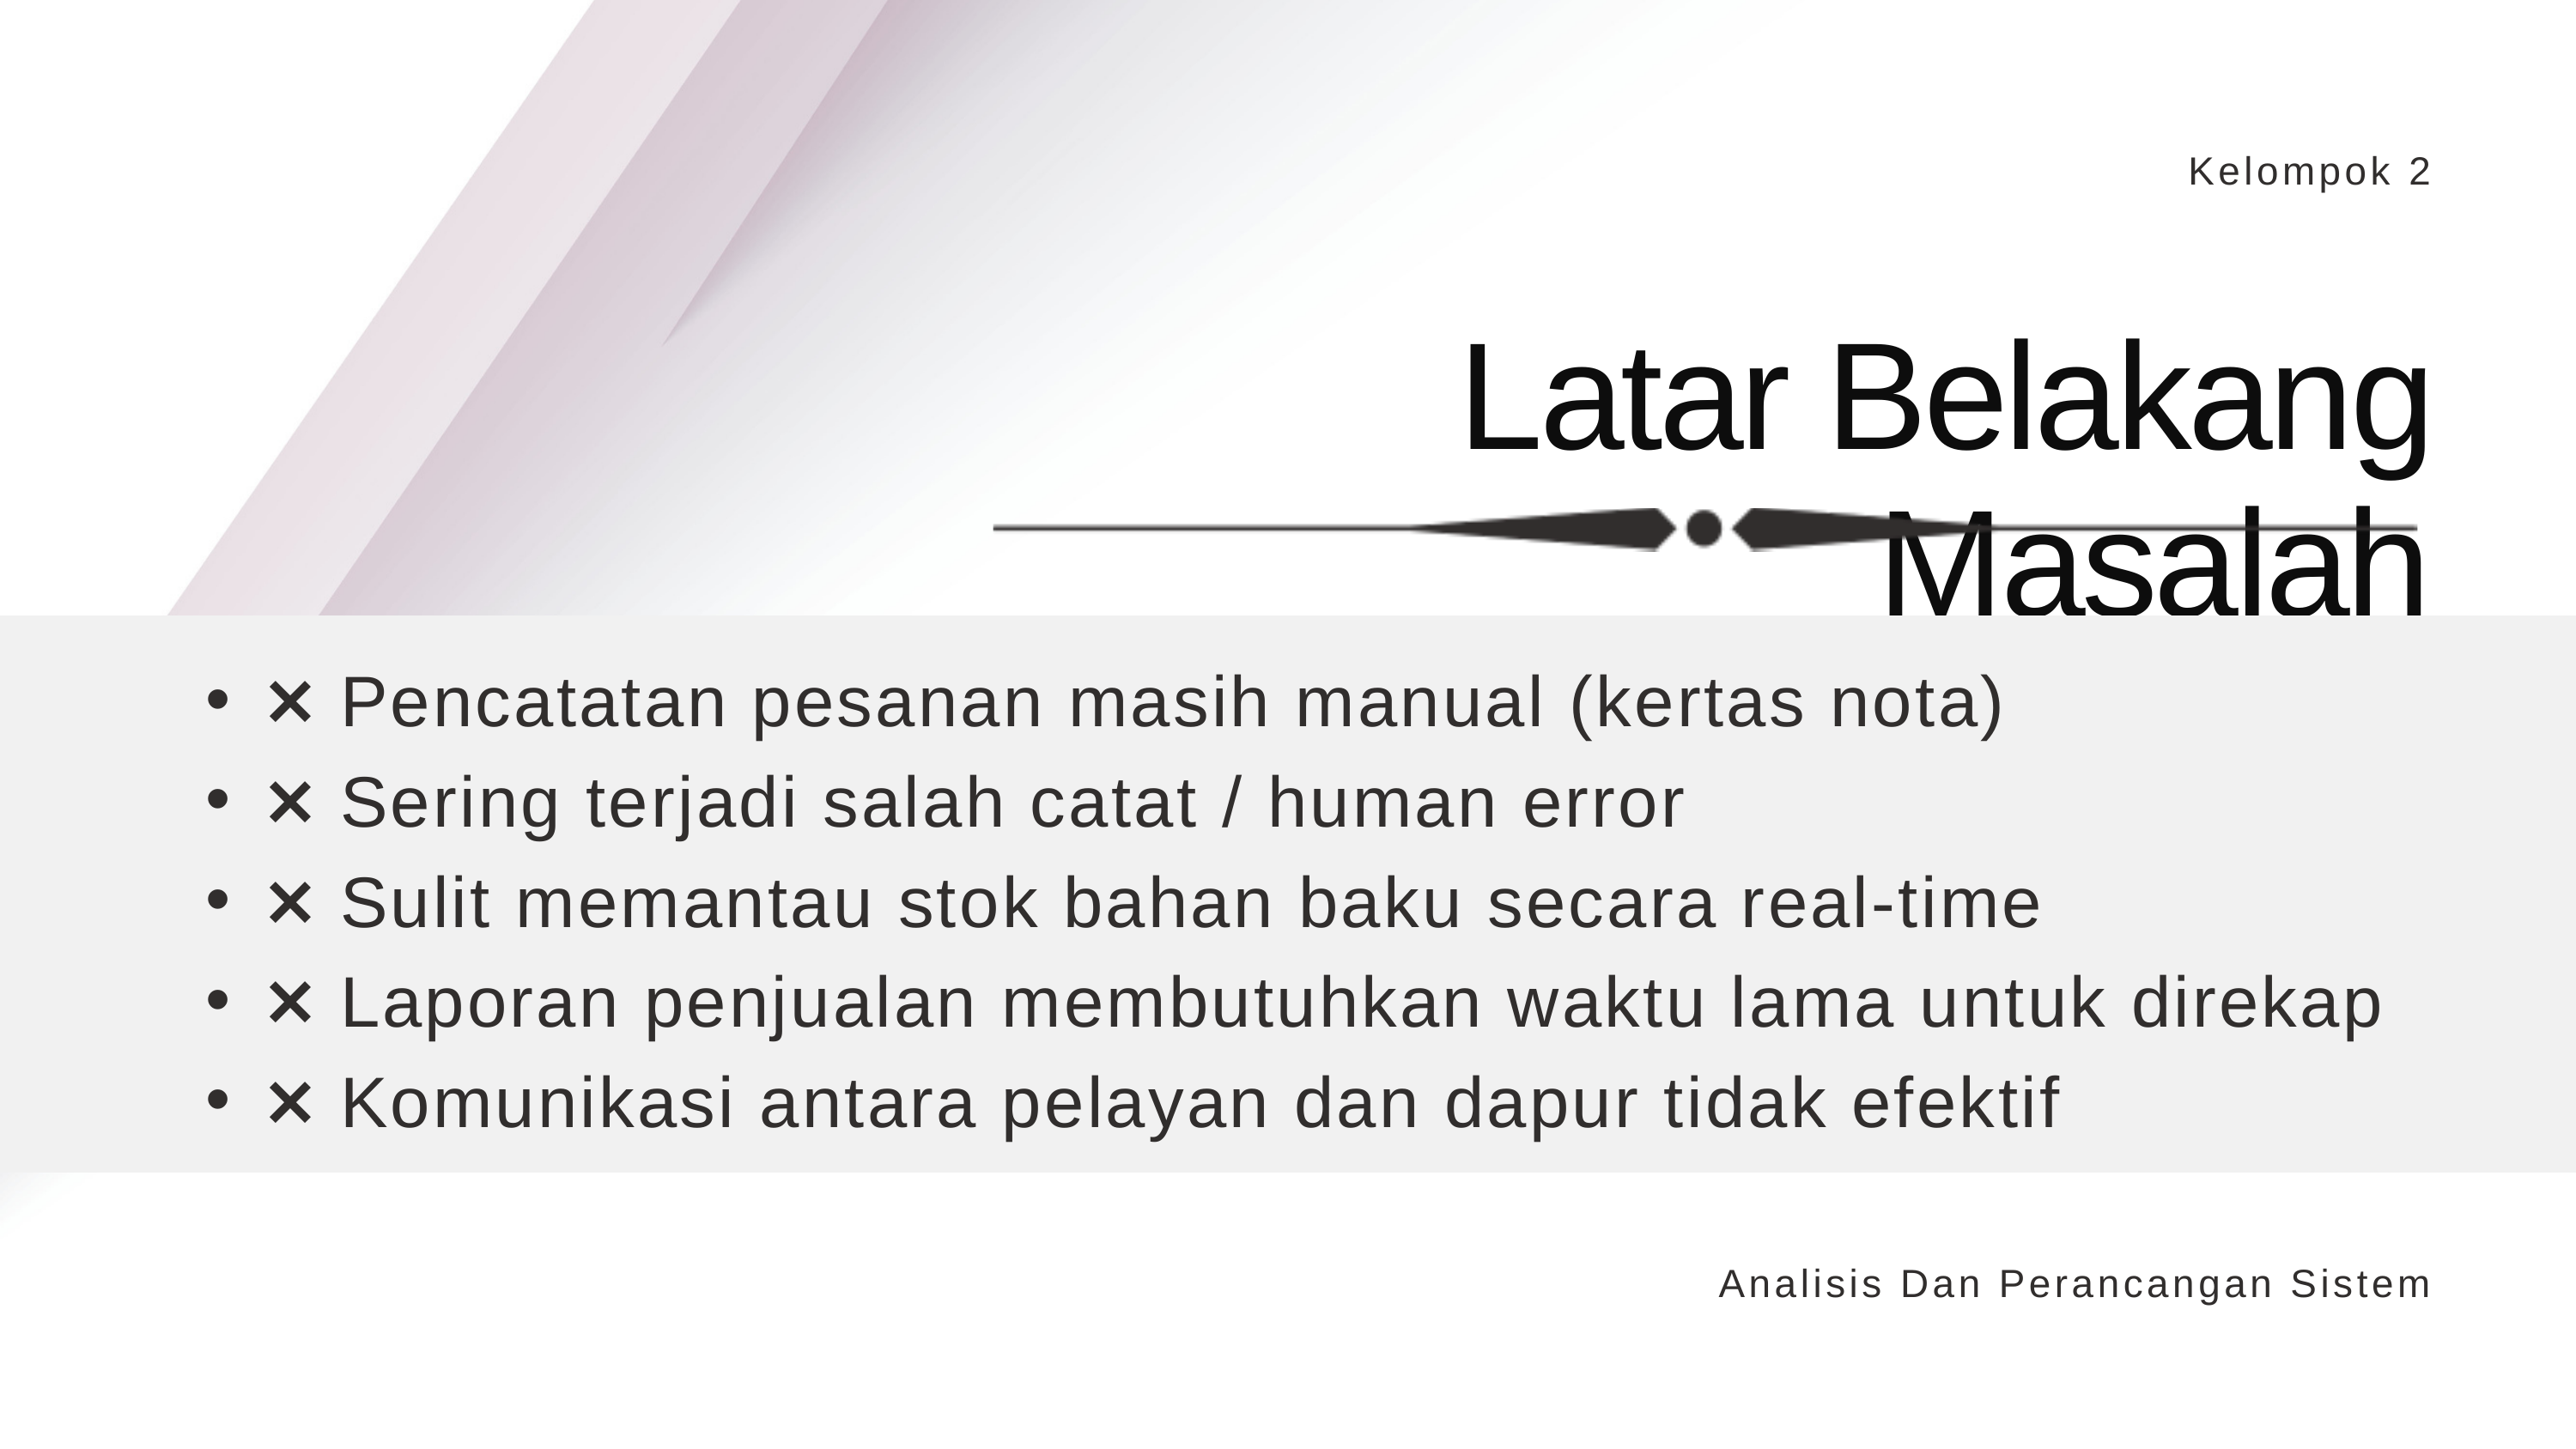

Kelompok 2
Latar Belakang Masalah

❌ Pencatatan pesanan masih manual (kertas nota)
❌ Sering terjadi salah catat / human error
❌ Sulit memantau stok bahan baku secara real-time
❌ Laporan penjualan membutuhkan waktu lama untuk direkap
❌ Komunikasi antara pelayan dan dapur tidak efektif
Analisis Dan Perancangan Sistem